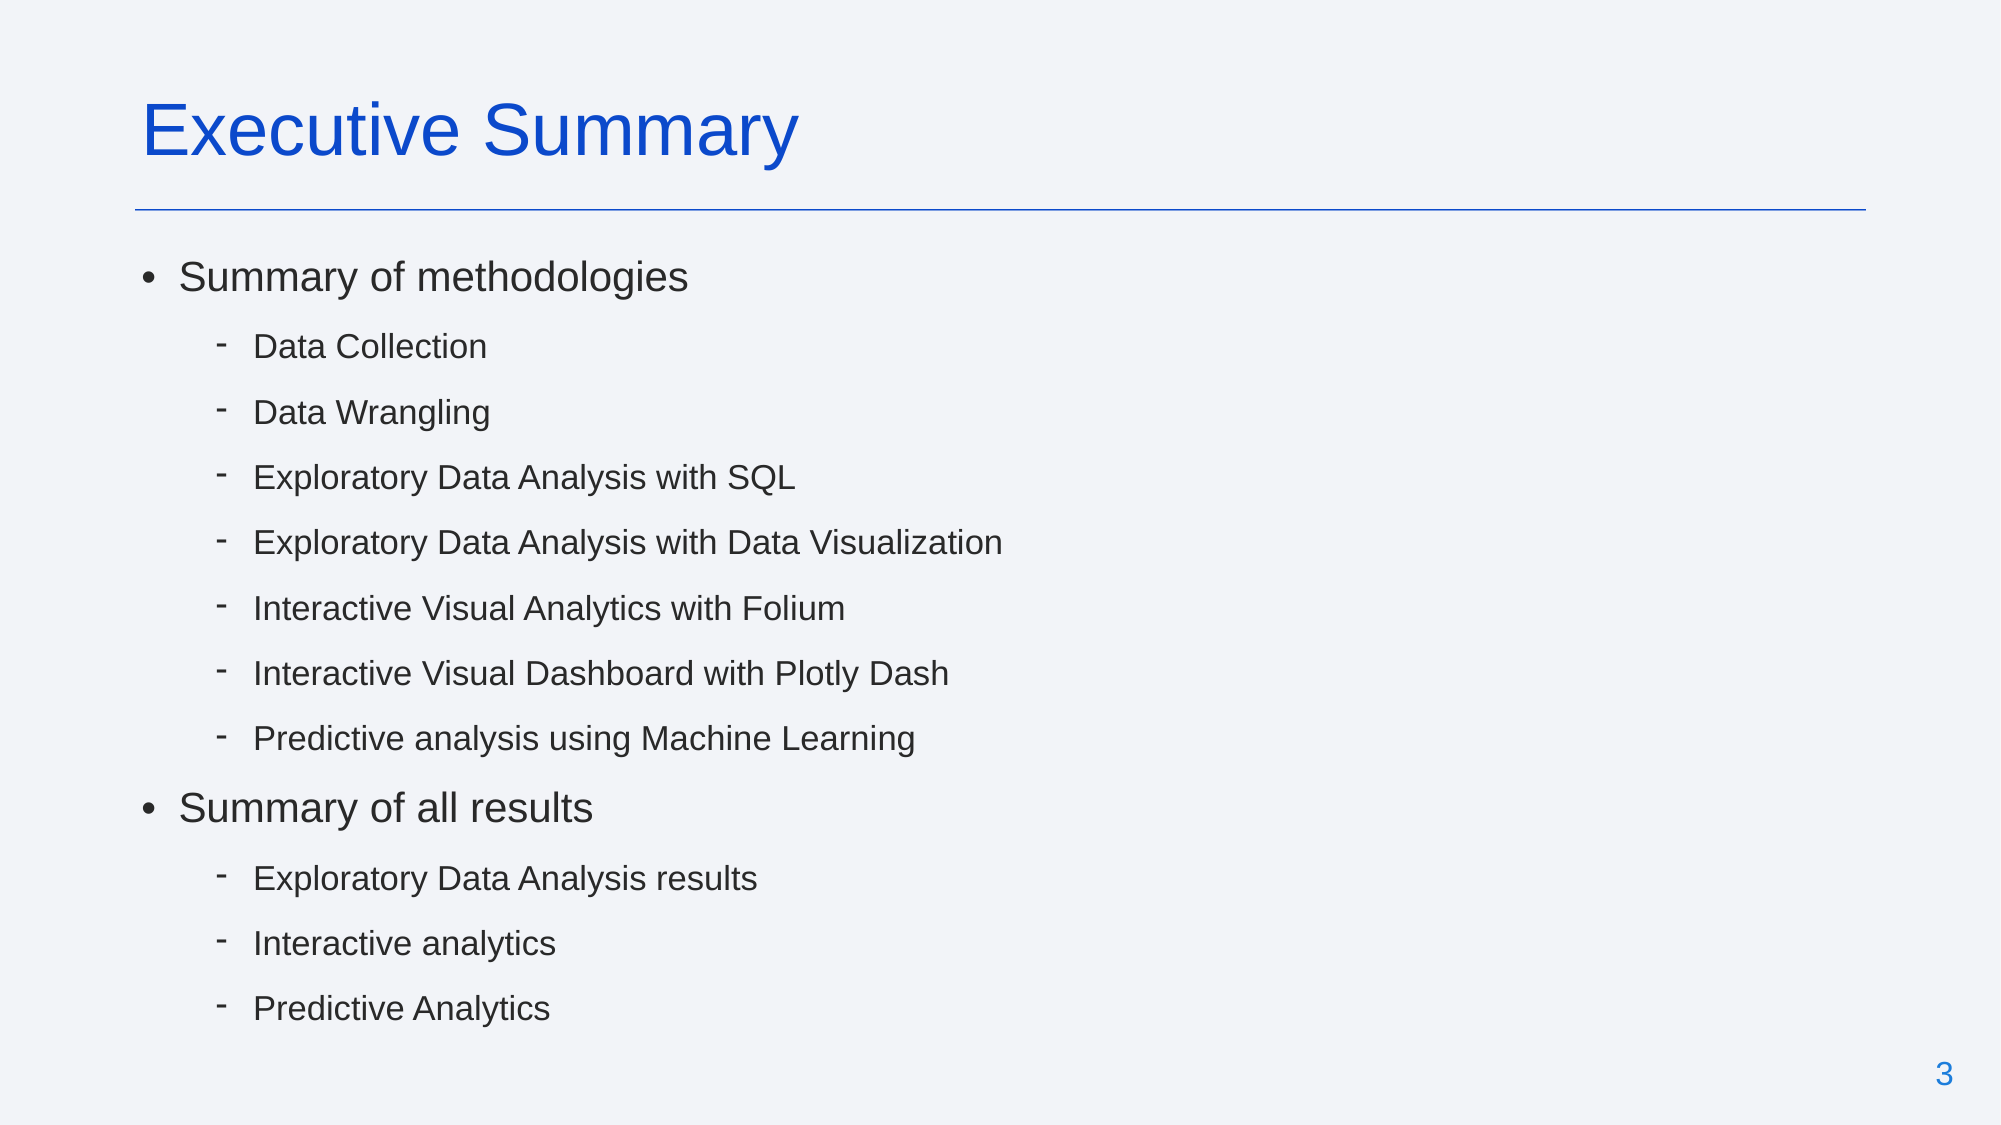

Executive Summary
Summary of methodologies
Data Collection
Data Wrangling
Exploratory Data Analysis with SQL
Exploratory Data Analysis with Data Visualization
Interactive Visual Analytics with Folium
Interactive Visual Dashboard with Plotly Dash
Predictive analysis using Machine Learning
Summary of all results
Exploratory Data Analysis results
Interactive analytics
Predictive Analytics

3